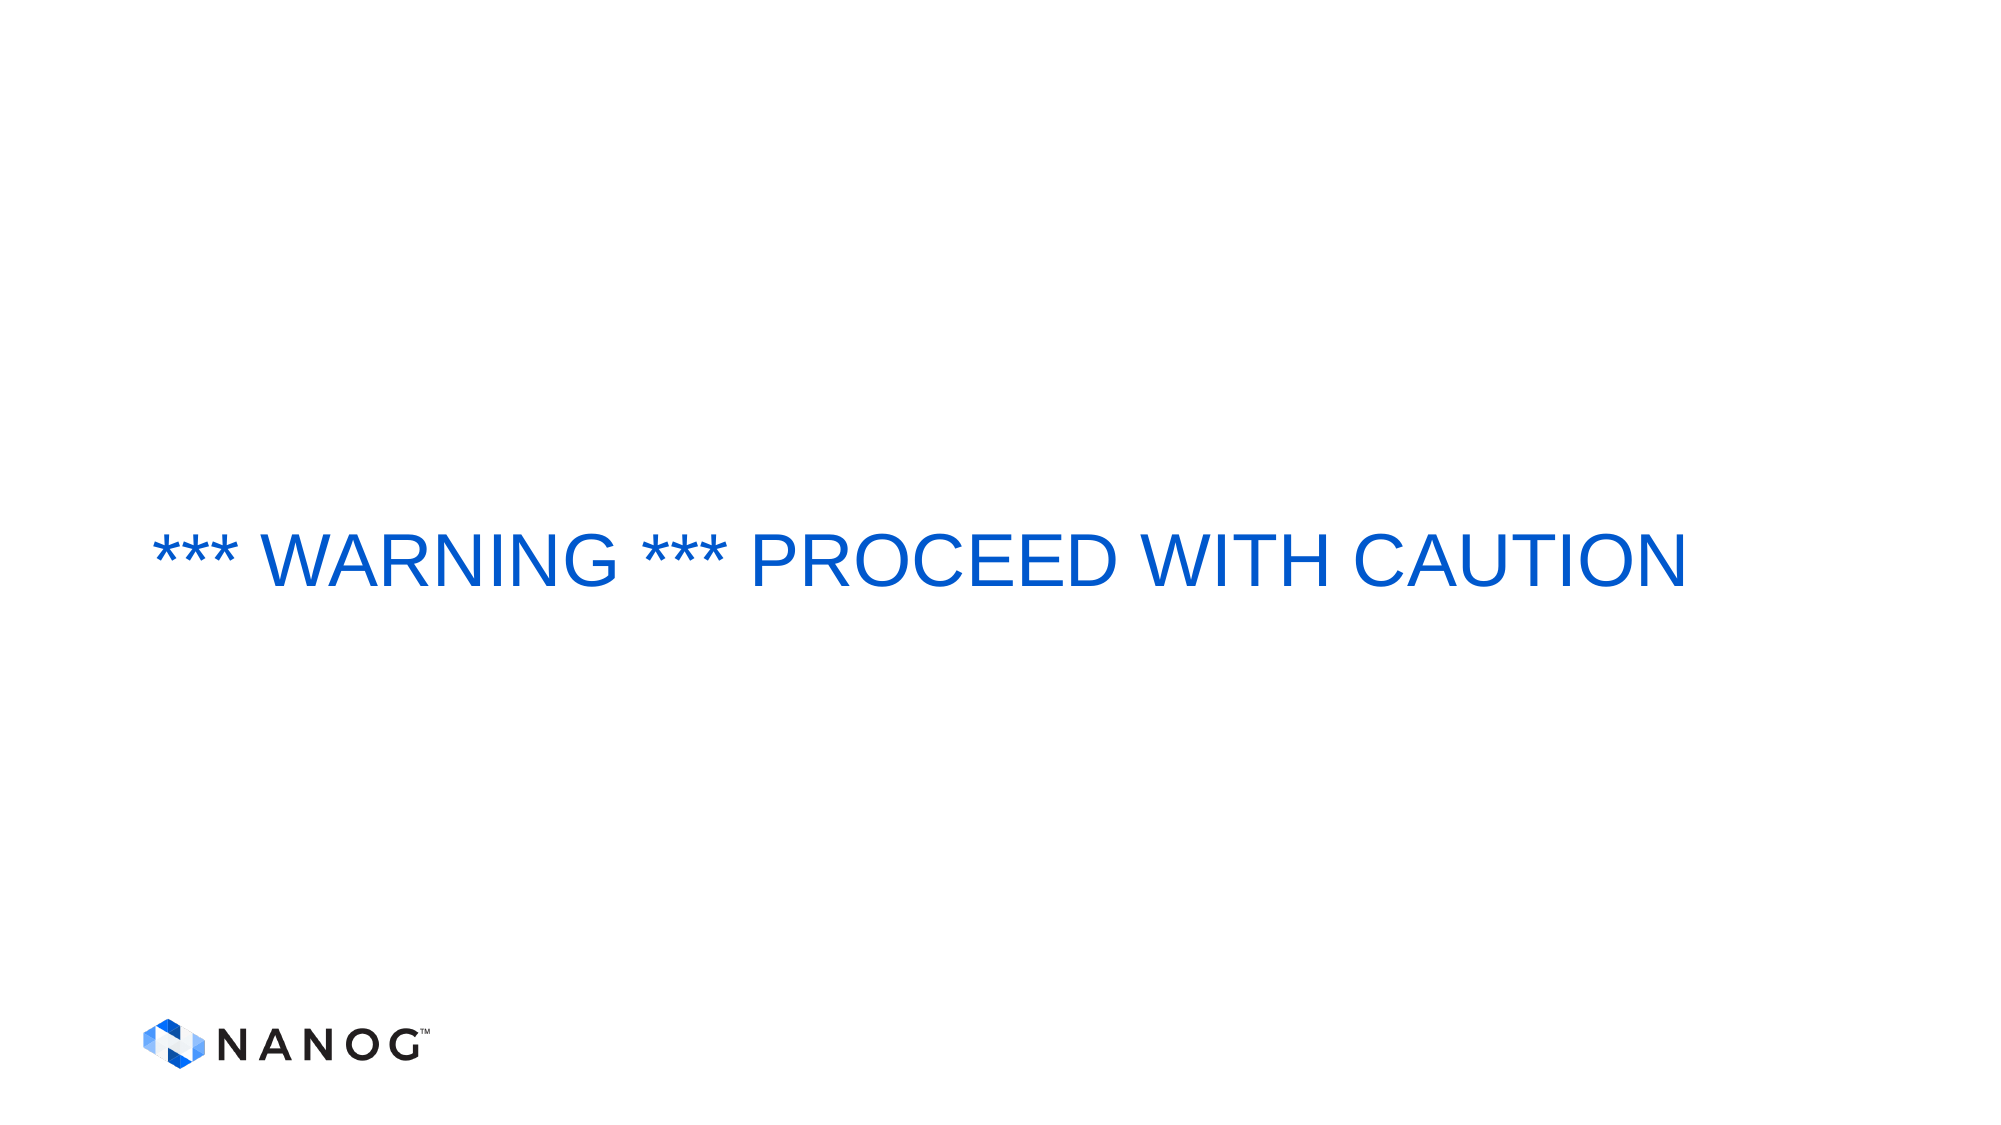

# *** WARNING *** PROCEED WITH CAUTION